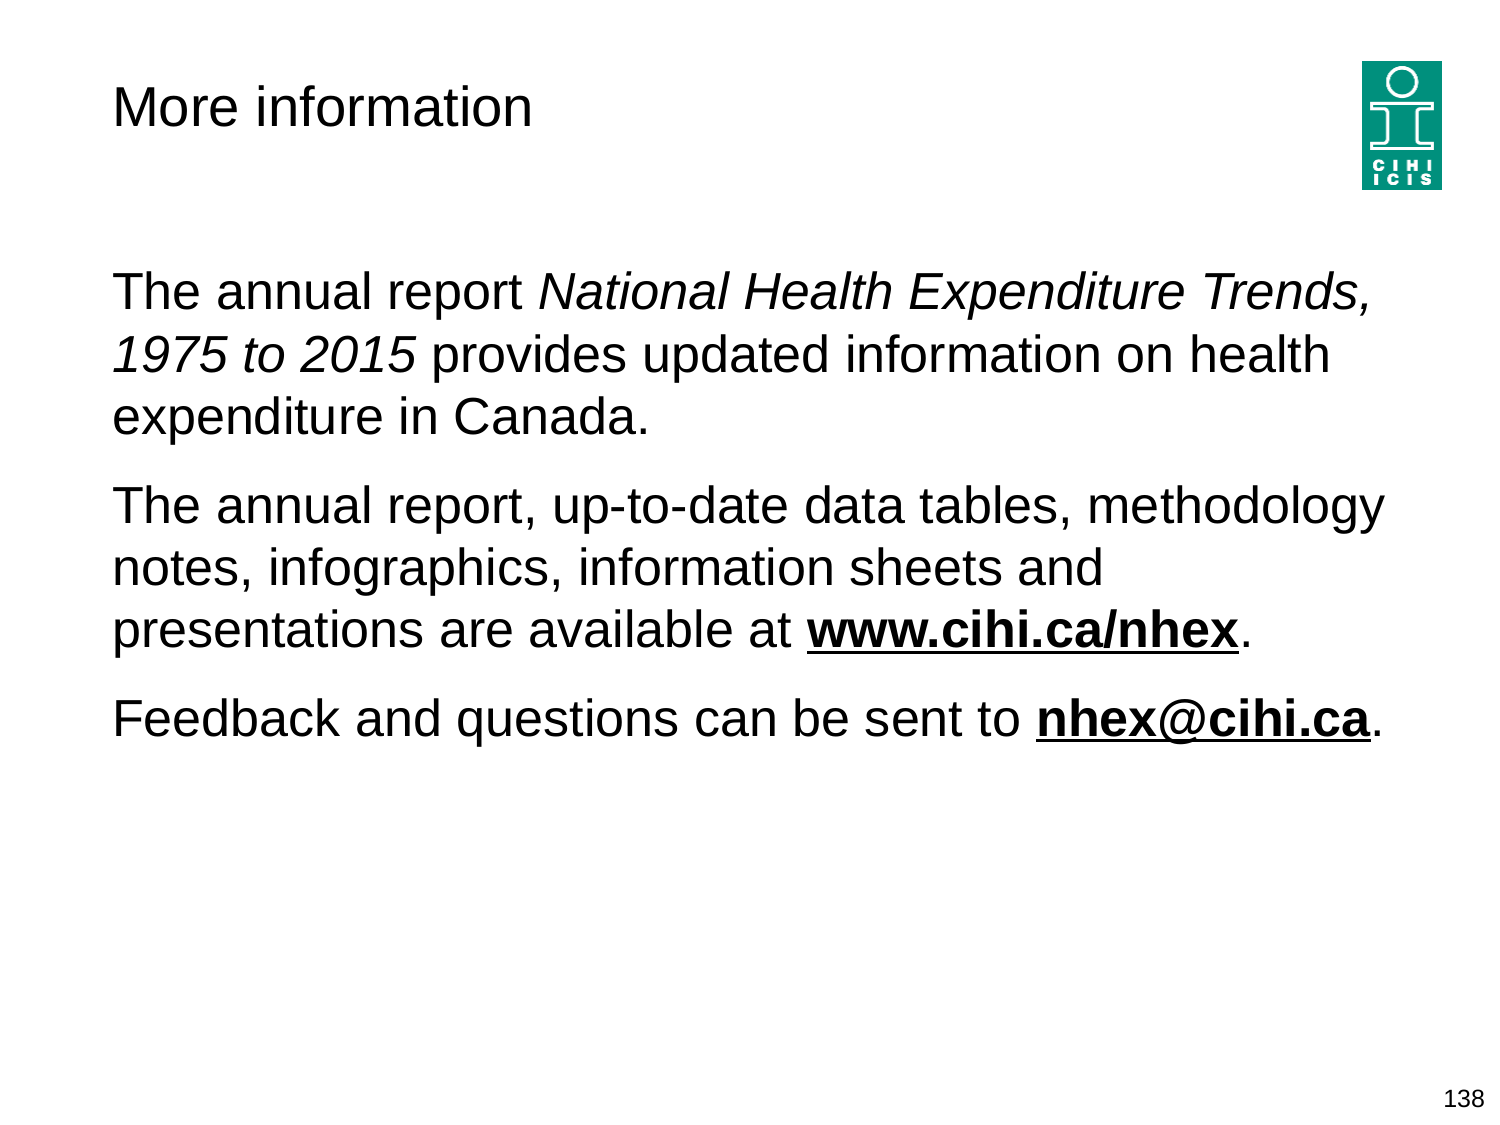

# More information
The annual report National Health Expenditure Trends, 1975 to 2015 provides updated information on health expenditure in Canada.
The annual report, up-to-date data tables, methodology notes, infographics, information sheets and presentations are available at www.cihi.ca/nhex.
Feedback and questions can be sent to nhex@cihi.ca.
138